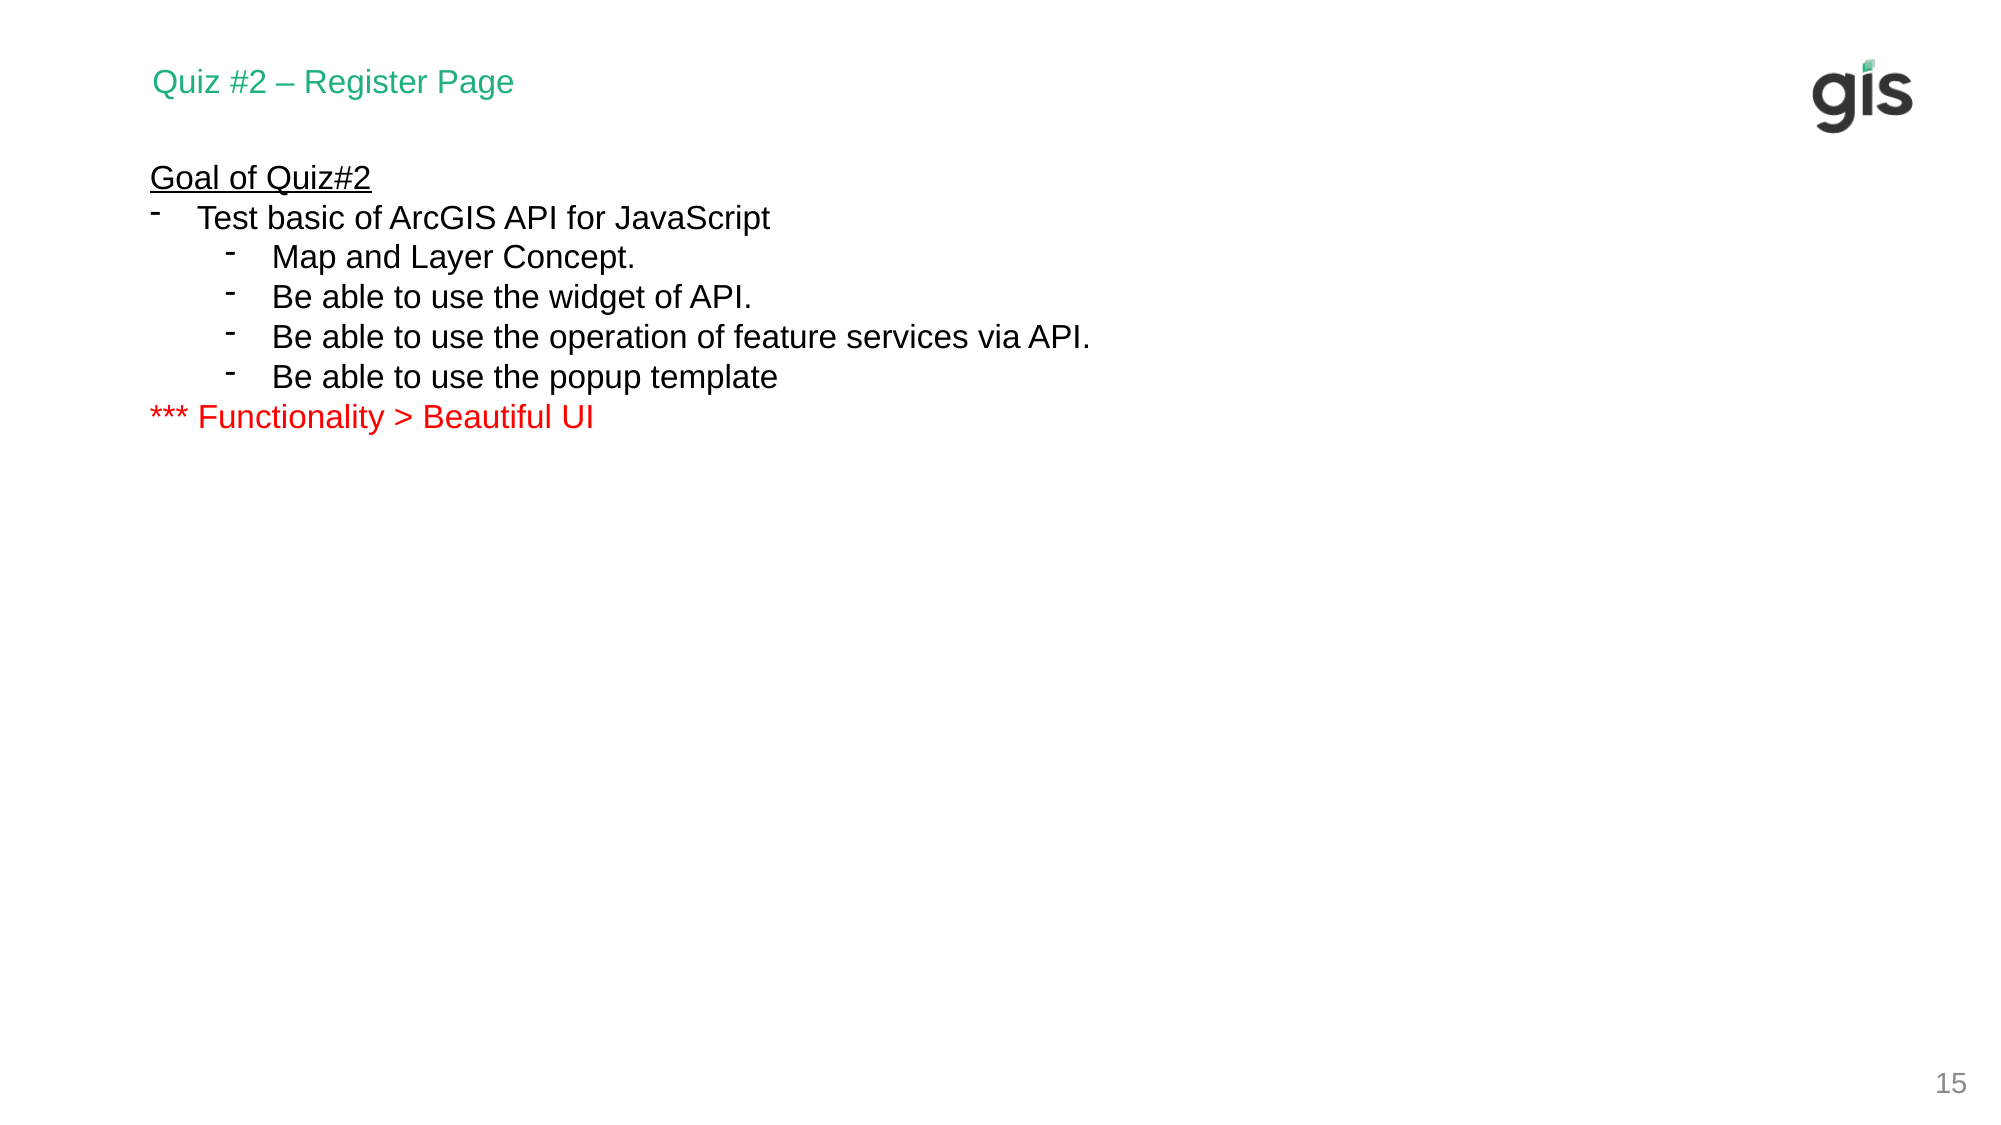

Quiz #2 – Register Page
Goal of Quiz#2
Test basic of ArcGIS API for JavaScript
Map and Layer Concept.
Be able to use the widget of API.
Be able to use the operation of feature services via API.
Be able to use the popup template
*** Functionality > Beautiful UI
15